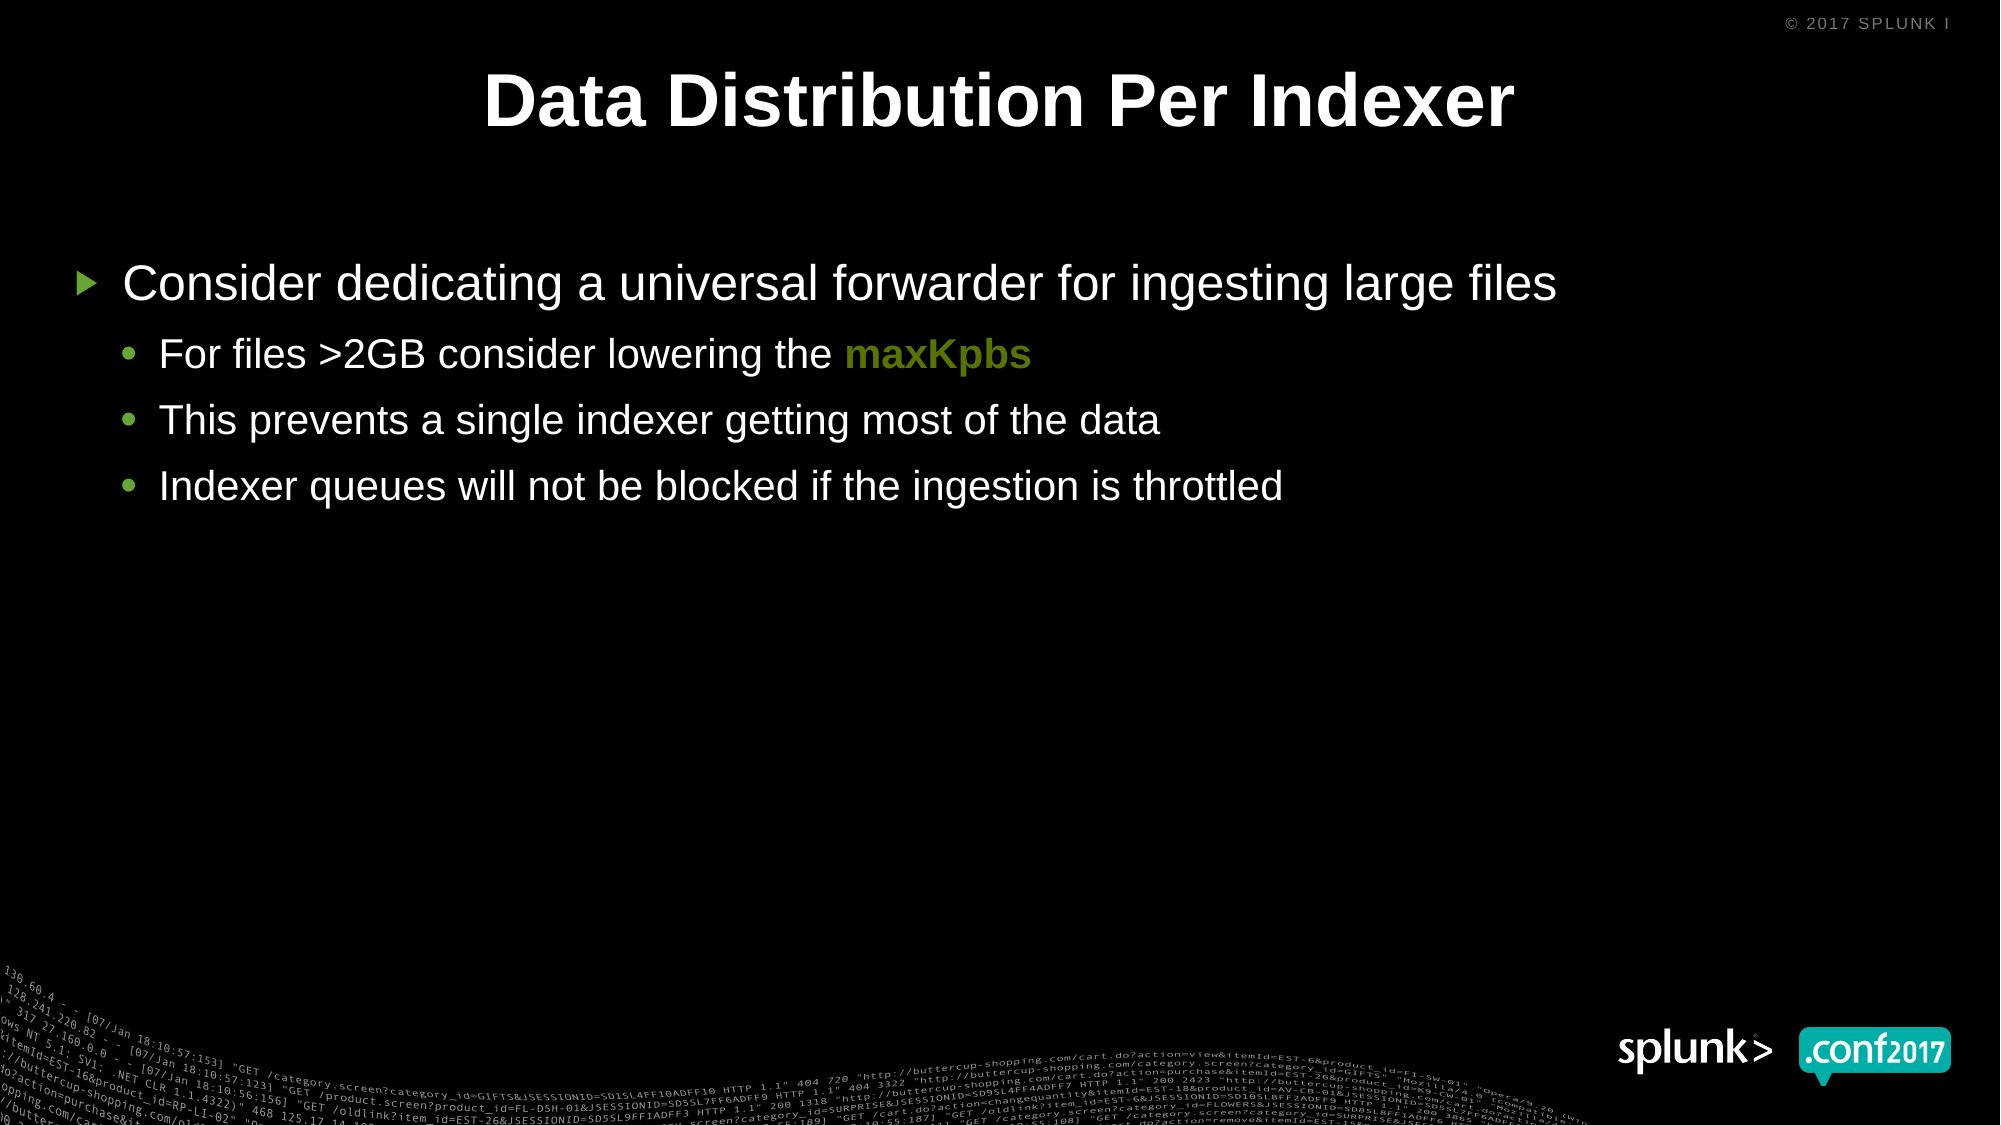

# Data Distribution Per Indexer
Consider dedicating a universal forwarder for ingesting large files
For files >2GB consider lowering the maxKpbs
This prevents a single indexer getting most of the data
Indexer queues will not be blocked if the ingestion is throttled